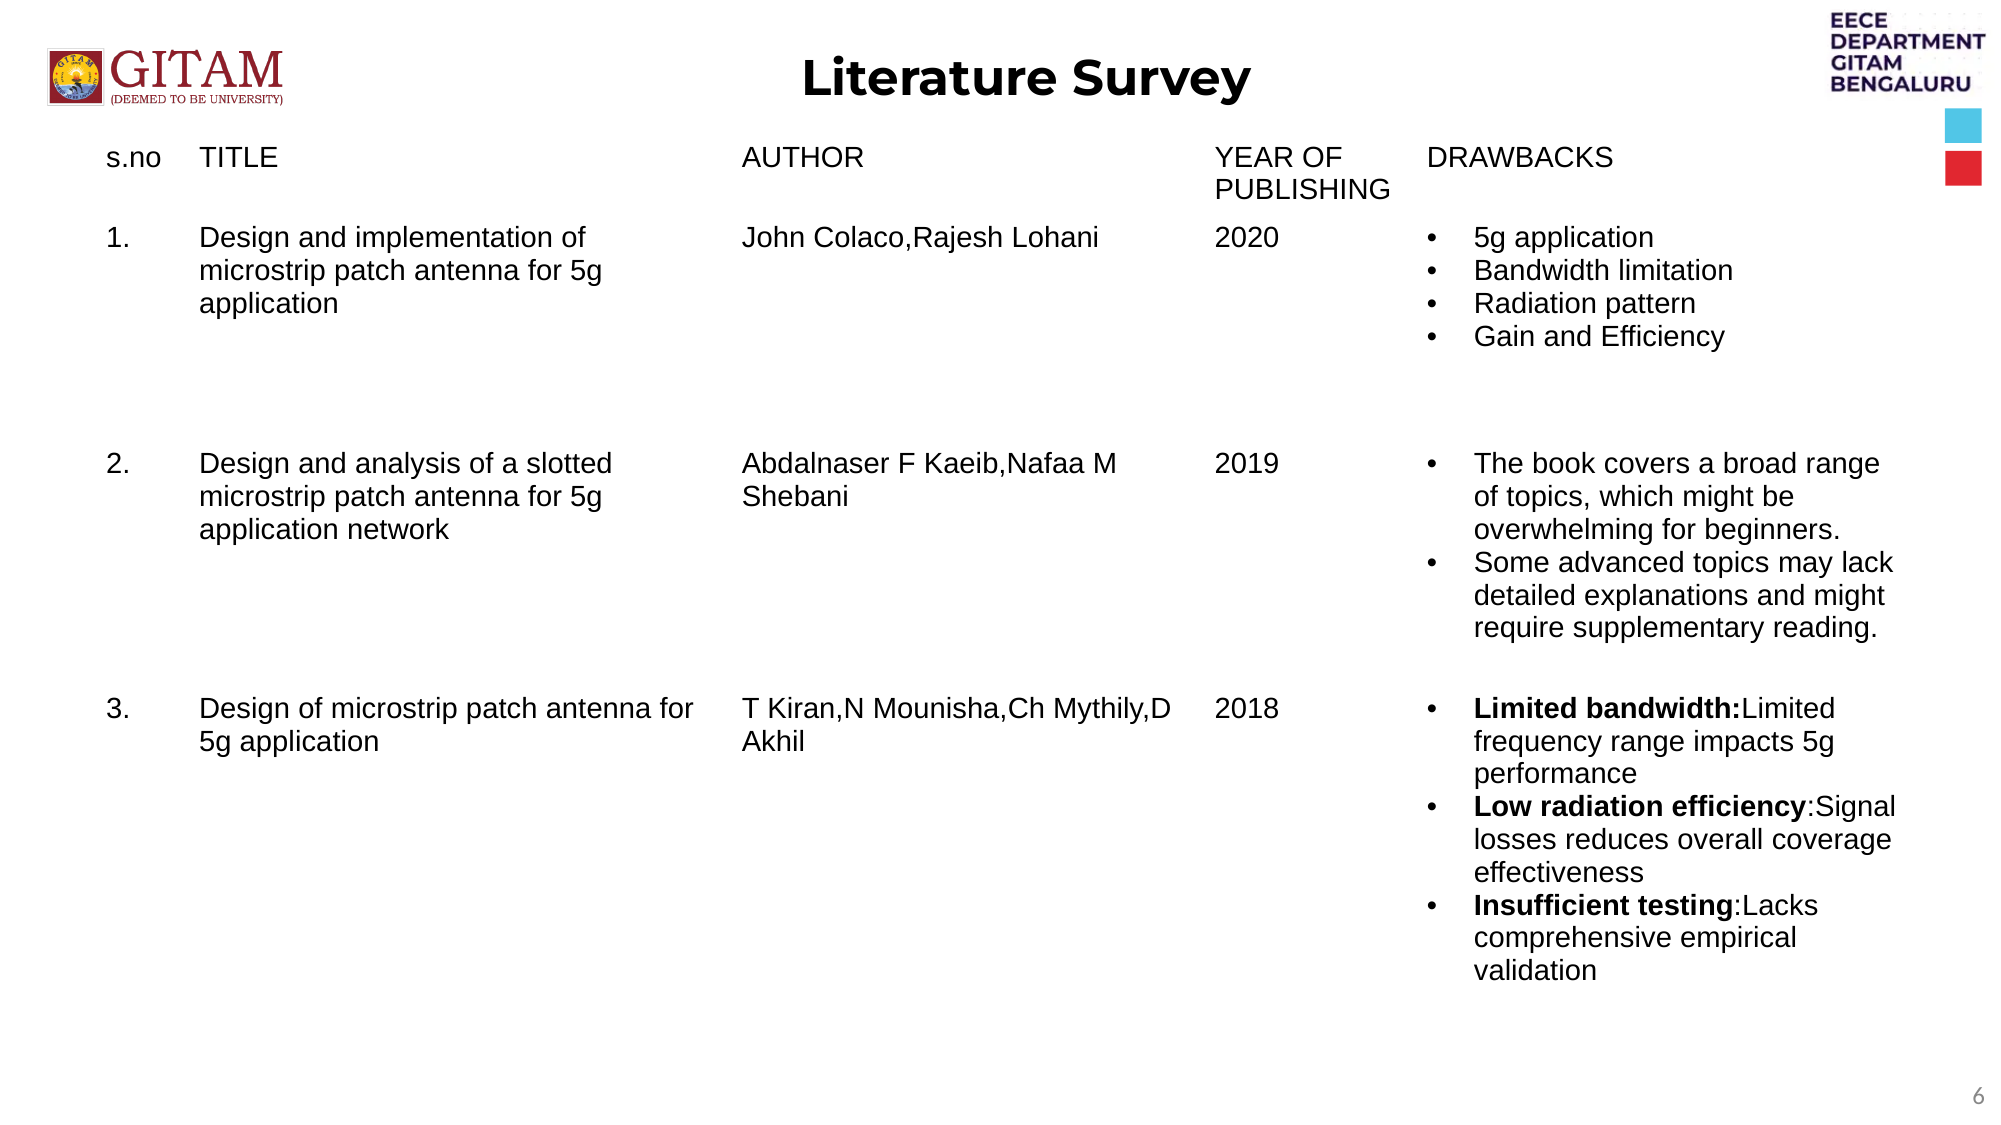

Literature Survey
| s.no | TITLE | AUTHOR | YEAR OF PUBLISHING | DRAWBACKS |
| --- | --- | --- | --- | --- |
| 1. | Design and implementation of microstrip patch antenna for 5g application | John Colaco,Rajesh Lohani | 2020 | 5g application Bandwidth limitation Radiation pattern Gain and Efficiency |
| 2. | Design and analysis of a slotted microstrip patch antenna for 5g application network | Abdalnaser F Kaeib,Nafaa M Shebani | 2019 | The book covers a broad range of topics, which might be overwhelming for beginners. Some advanced topics may lack detailed explanations and might require supplementary reading. |
| 3. | Design of microstrip patch antenna for 5g application | T Kiran,N Mounisha,Ch Mythily,D Akhil | 2018 | Limited bandwidth:Limited frequency range impacts 5g performance Low radiation efficiency:Signal losses reduces overall coverage effectiveness Insufficient testing:Lacks comprehensive empirical validation |

6